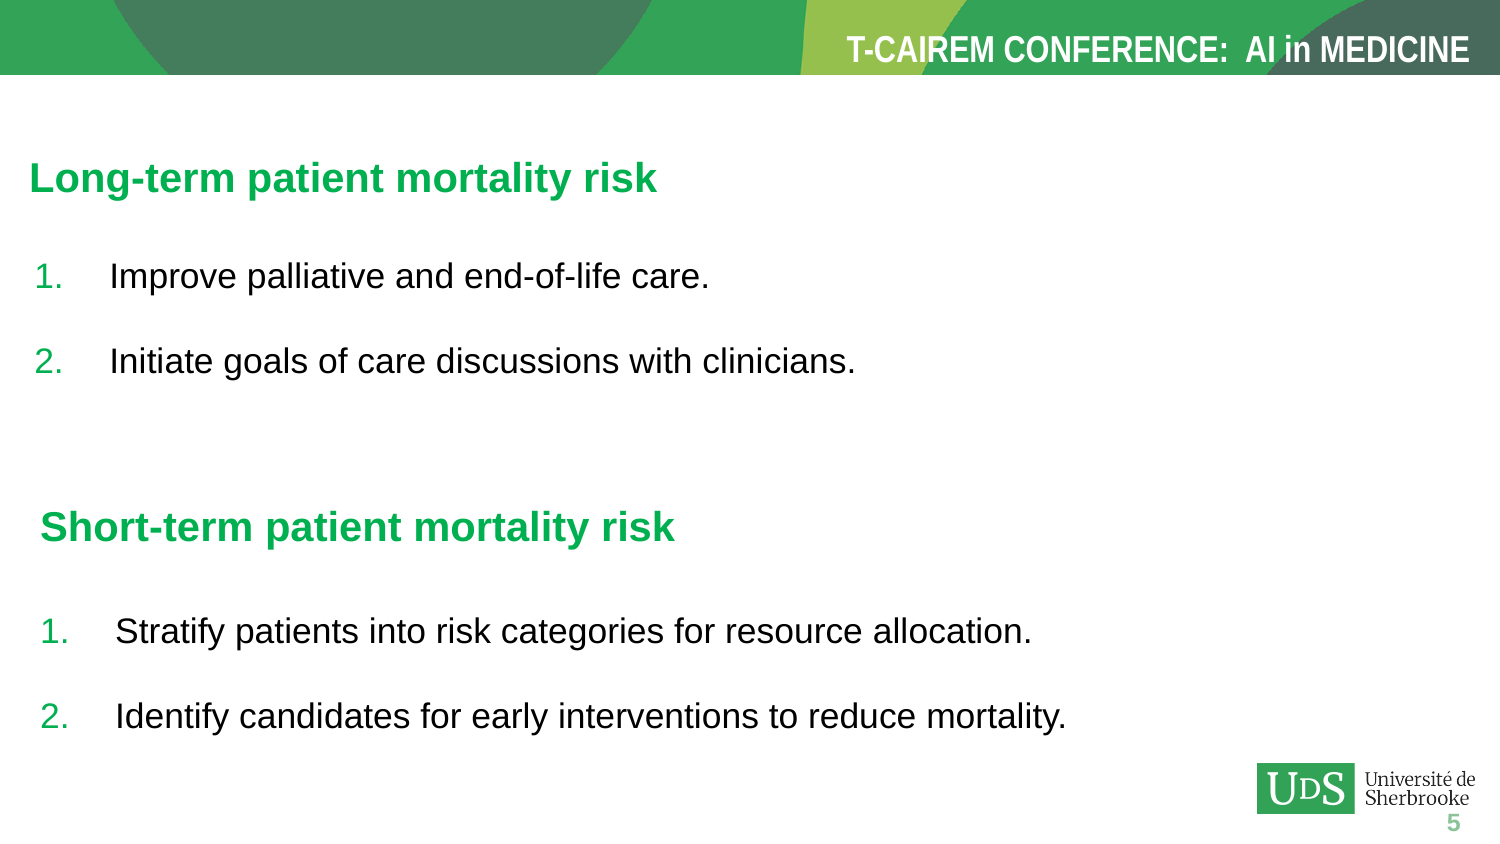

Long-term patient mortality risk
Improve palliative and end-of-life care.
Initiate goals of care discussions with clinicians.
Short-term patient mortality risk
Stratify patients into risk categories for resource allocation.
Identify candidates for early interventions to reduce mortality.
5